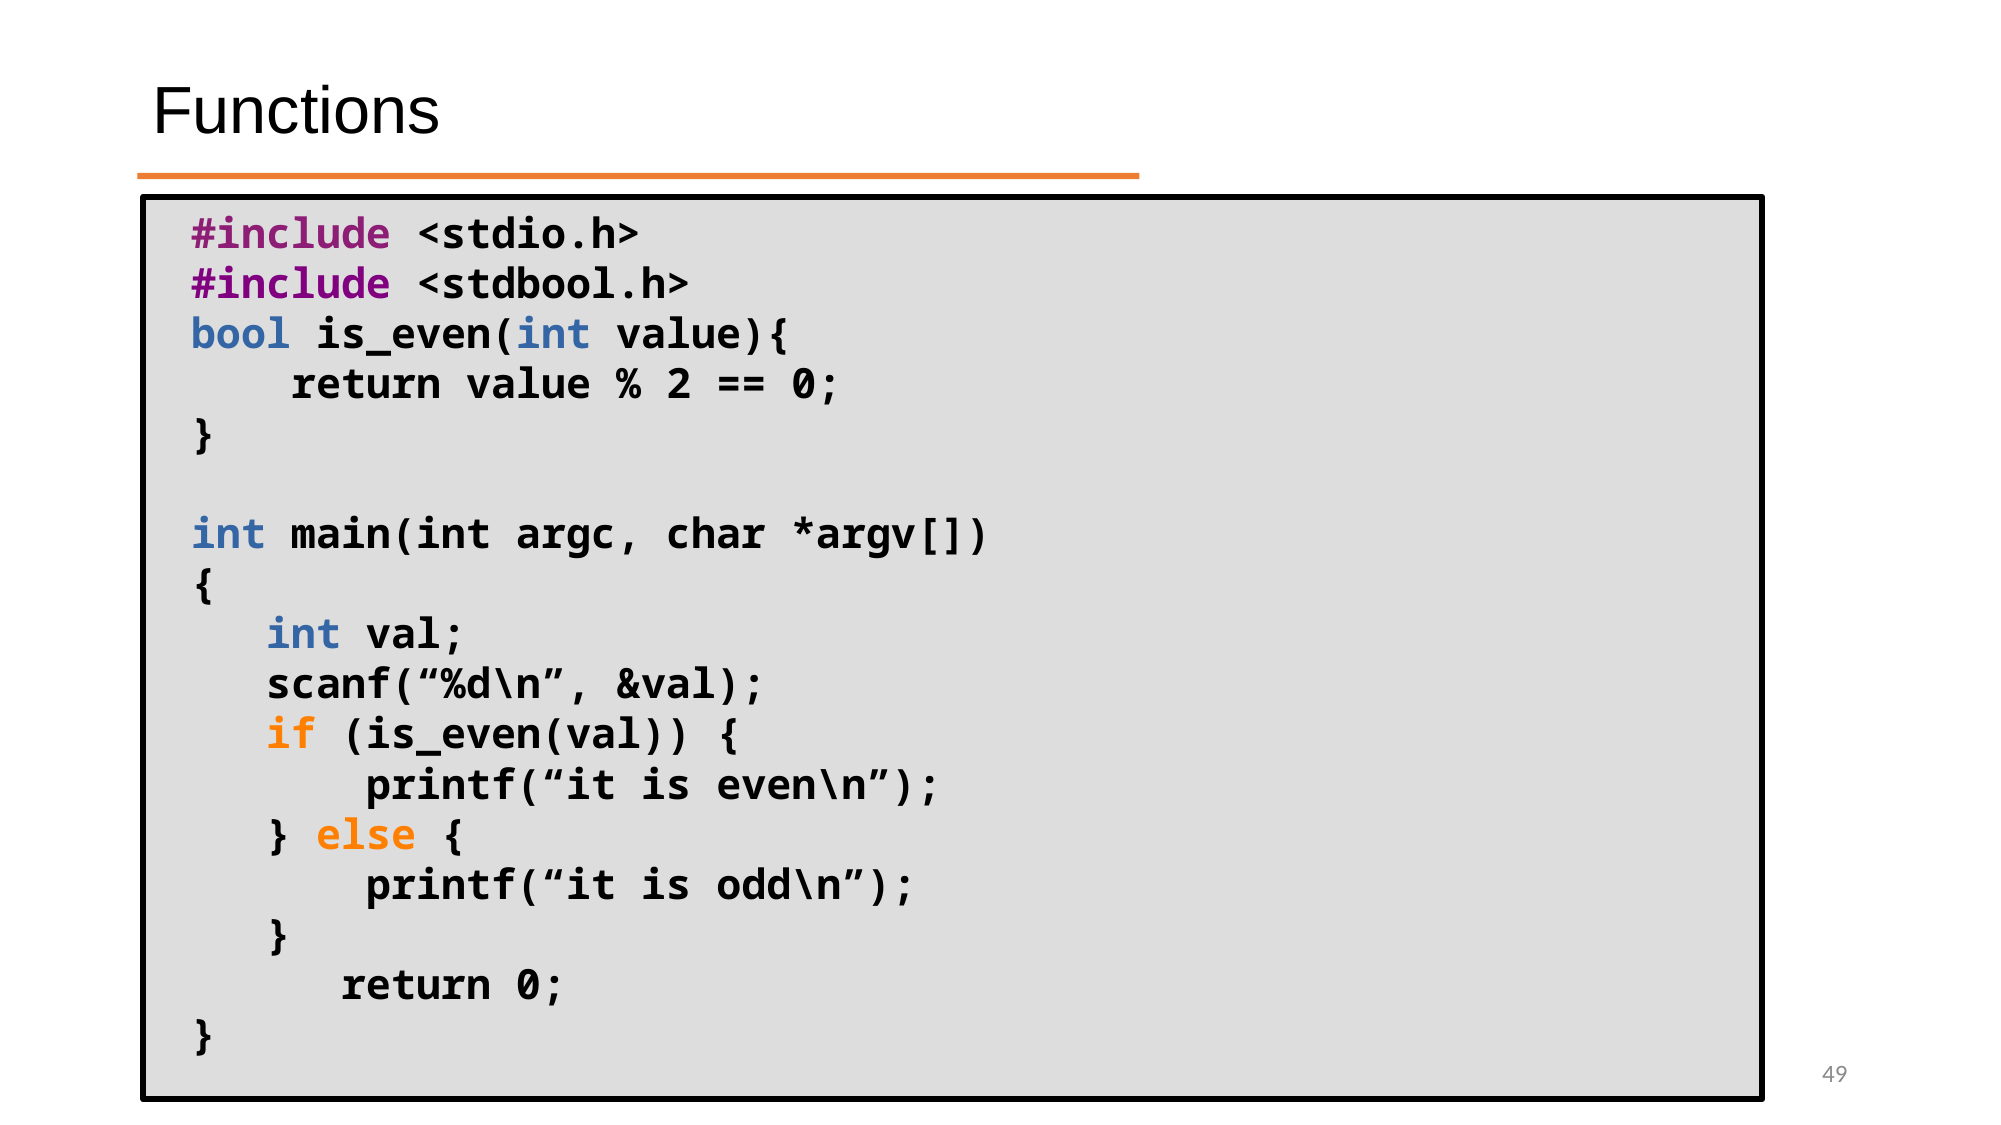

Functions
#include <stdio.h>
#include <stdbool.h>
bool is_even(int value){
    return value % 2 == 0;
}

int main(int argc, char *argv[])
{
   int val;
   scanf(“%d\n”, &val);
   if (is_even(val)) {
       printf(“it is even\n”);
   } else {
       printf(“it is odd\n”);
   }
	return 0;
}
49